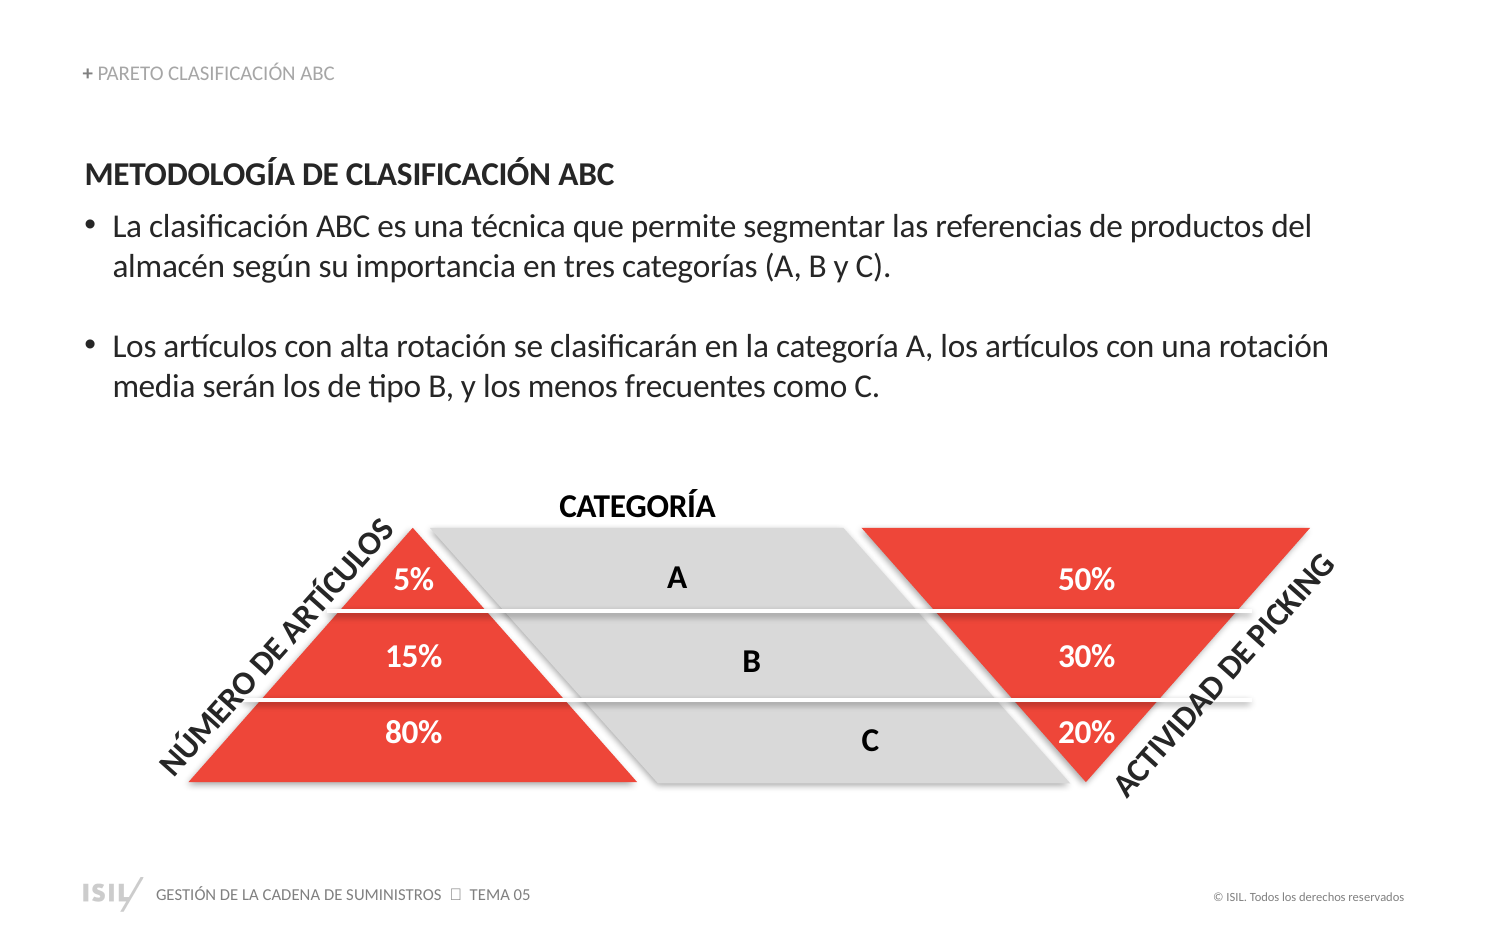

+ PARETO CLASIFICACIÓN ABC
METODOLOGÍA DE CLASIFICACIÓN ABC
La clasificación ABC es una técnica que permite segmentar las referencias de productos del almacén según su importancia en tres categorías (A, B y C).

Los artículos con alta rotación se clasificarán en la categoría A, los artículos con una rotación media serán los de tipo B, y los menos frecuentes como C.
CATEGORÍA

A
5%
50%
NÚMERO DE ARTÍCULOS
15%
30%
B
ACTIVIDAD DE PICKING
80%
20%
C